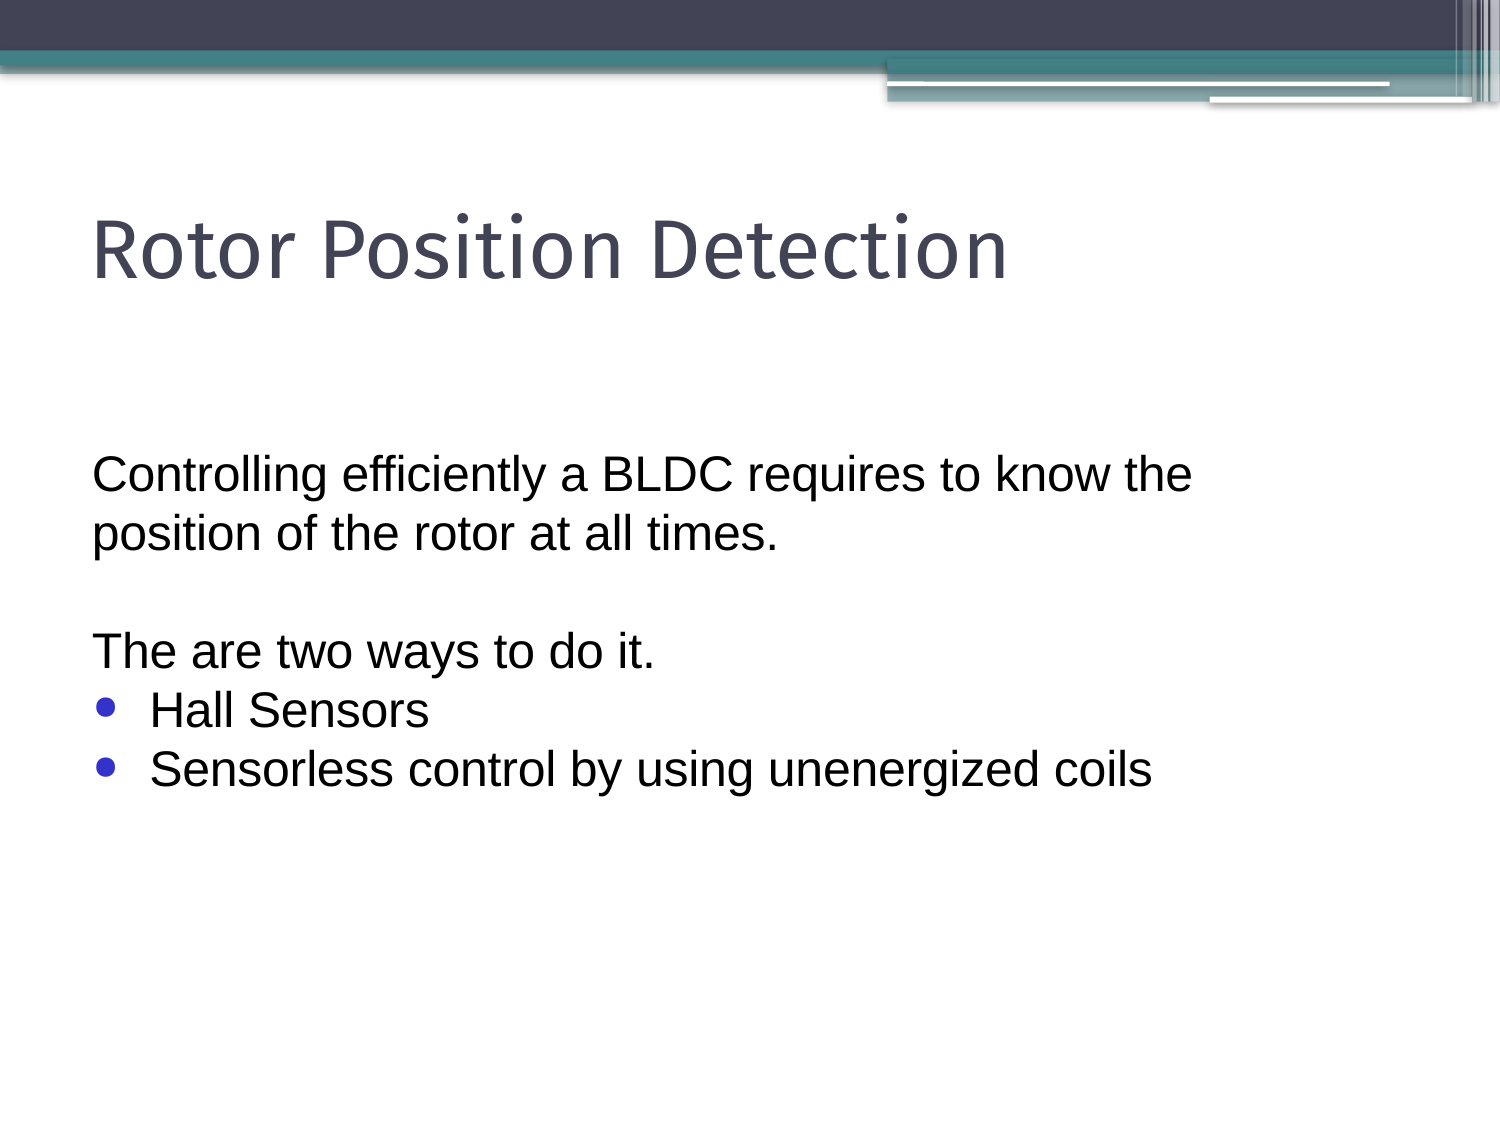

# Rotor Position Detection

Controlling efficiently a BLDC requires to know the
position of the rotor at all times.

The are two ways to do it.
Hall Sensors
Sensorless control by using unenergized coils